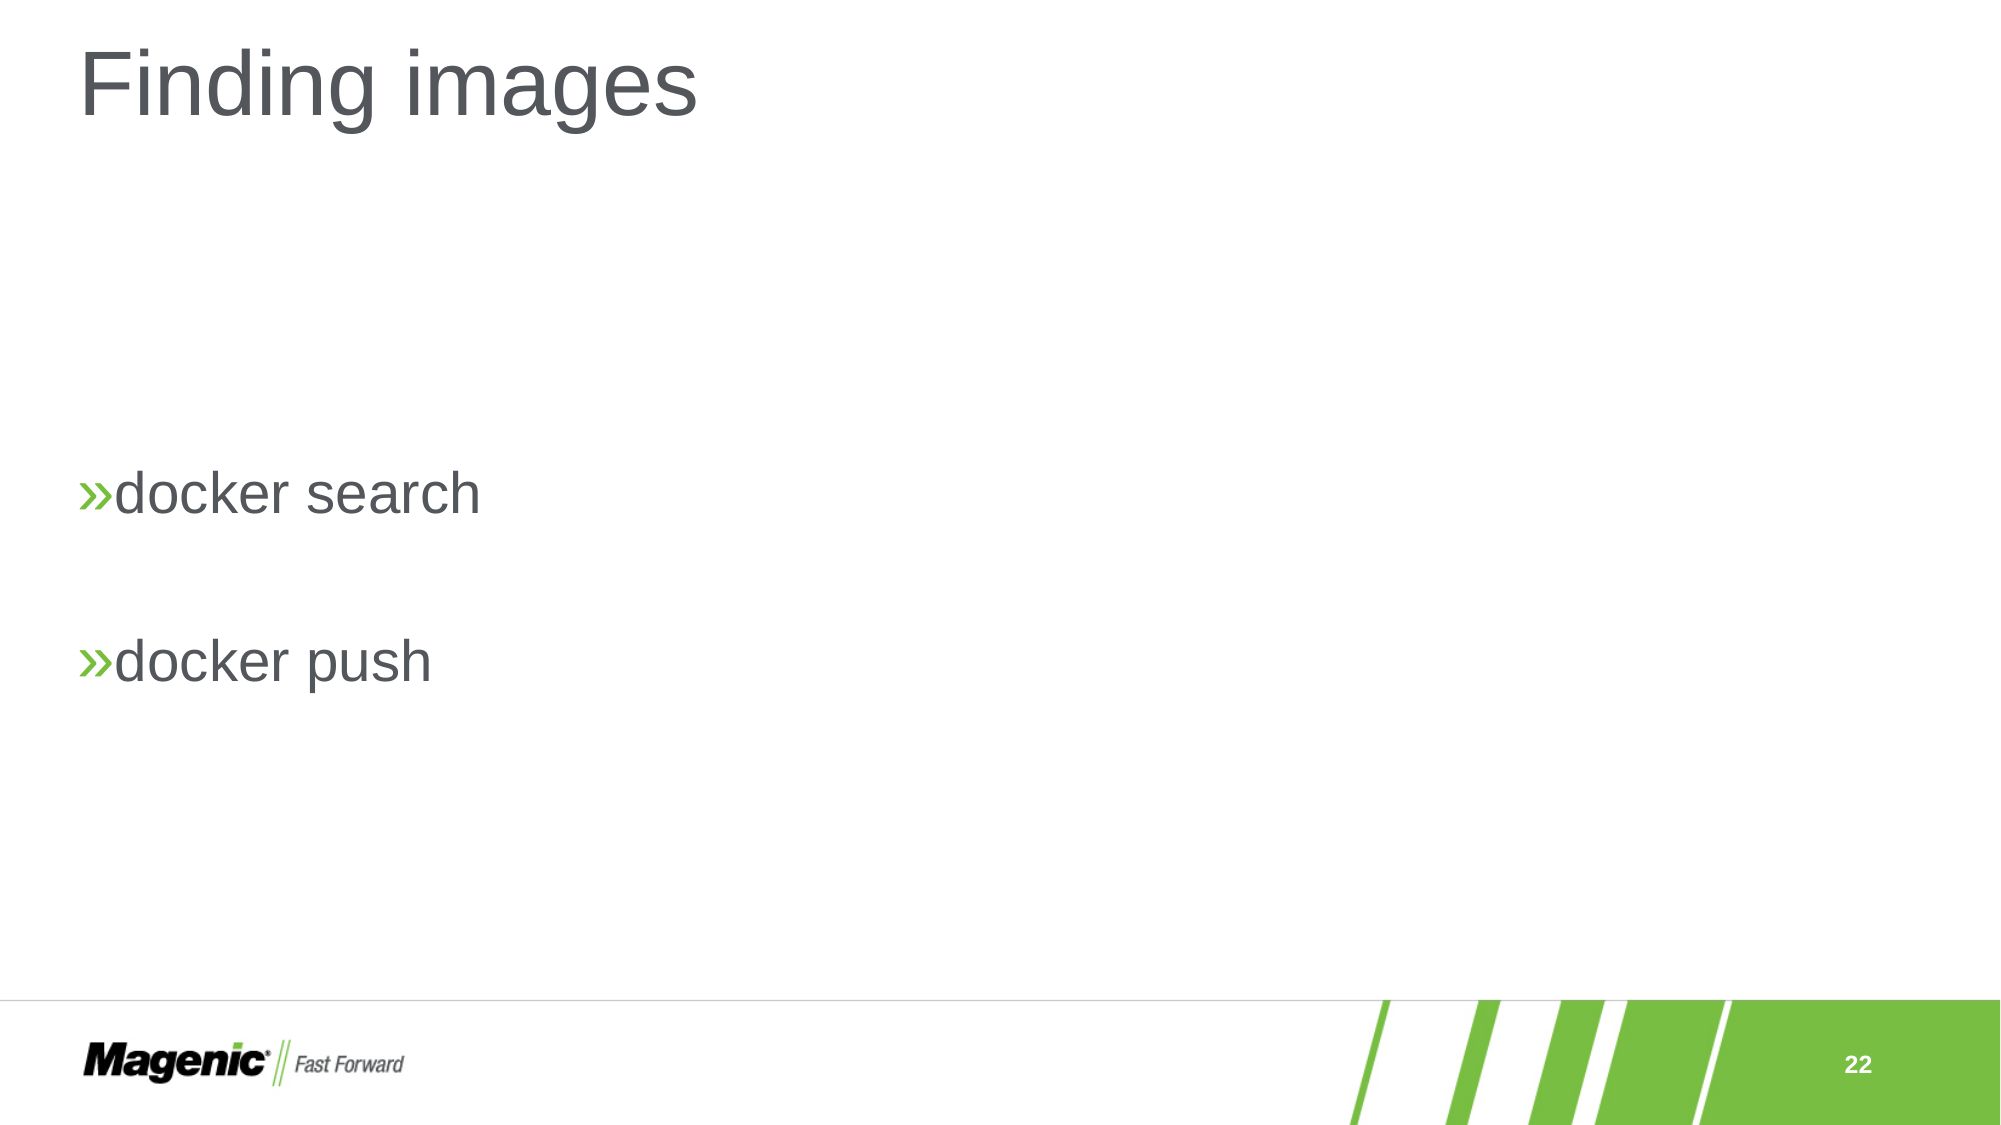

# Finding images
docker search

docker push